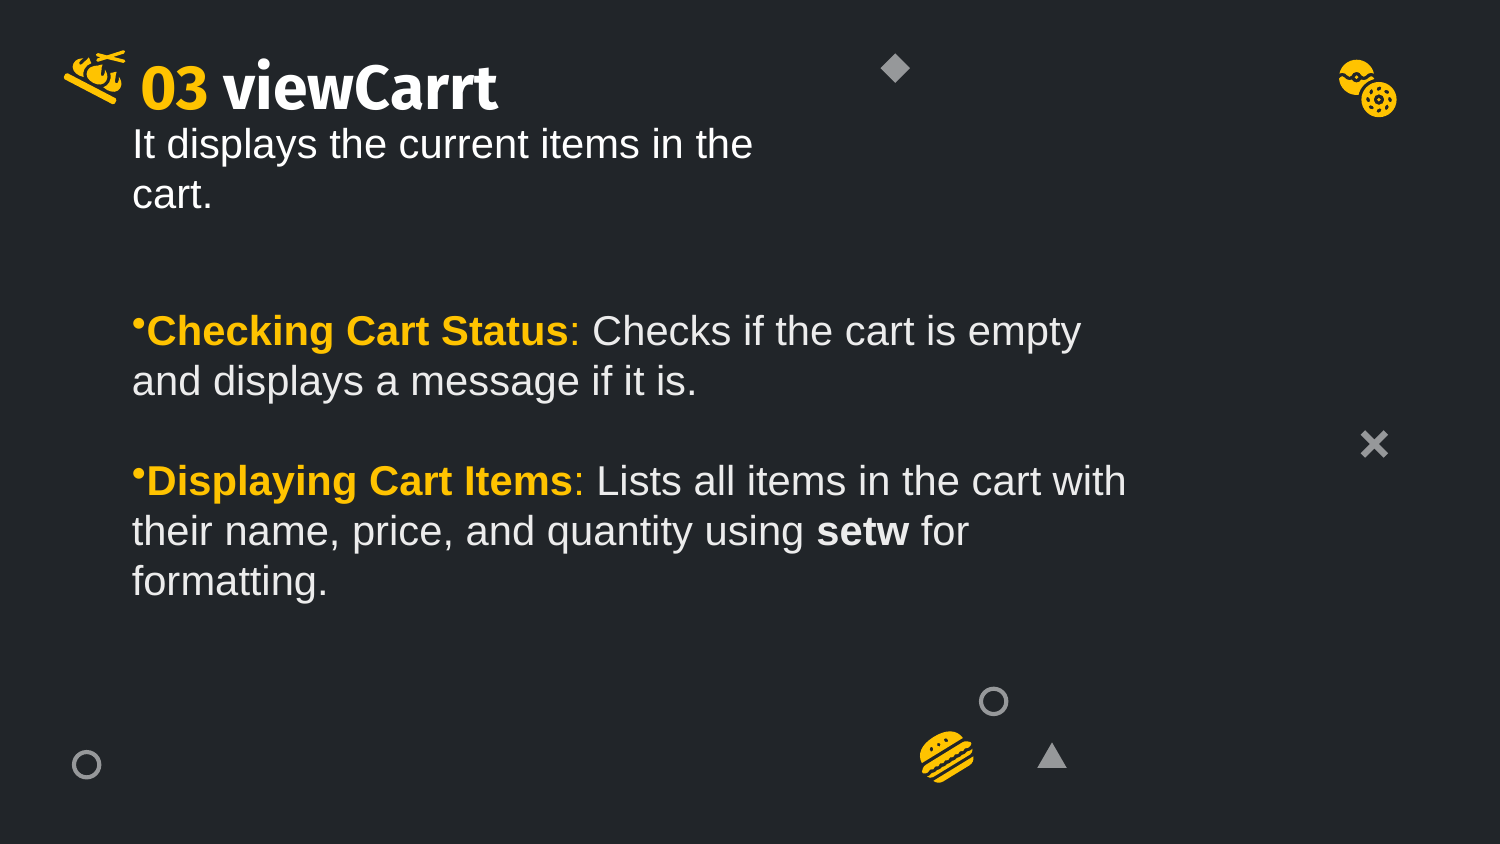

# 03 viewCarrt

It displays the current items in the cart.

Checking Cart Status: Checks if the cart is empty and displays a message if it is.

Displaying Cart Items: Lists all items in the cart with their name, price, and quantity using setw for formatting.